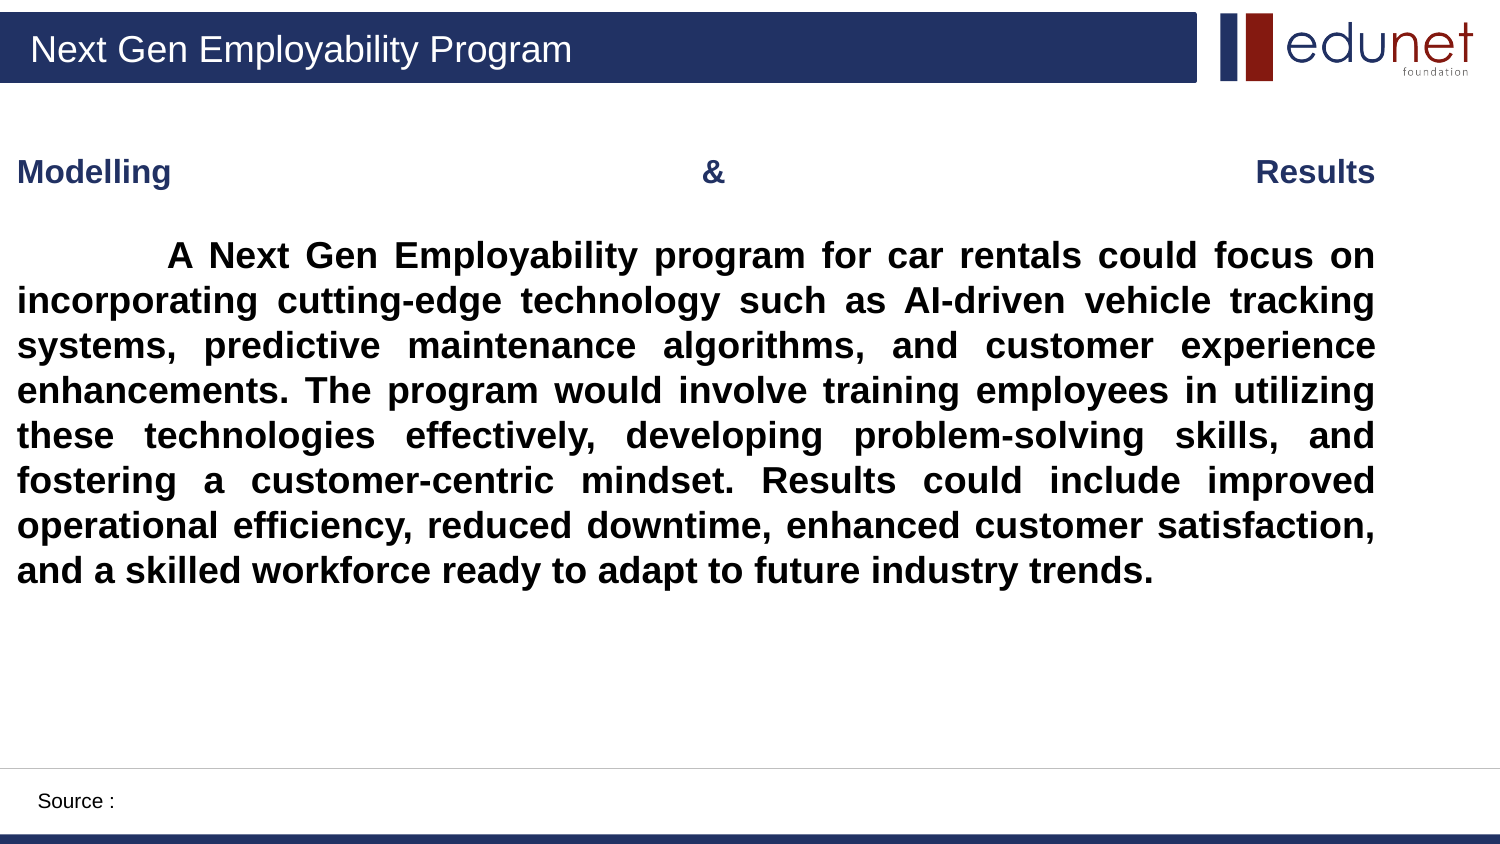

Modelling & Results
	A Next Gen Employability program for car rentals could focus on incorporating cutting-edge technology such as AI-driven vehicle tracking systems, predictive maintenance algorithms, and customer experience enhancements. The program would involve training employees in utilizing these technologies effectively, developing problem-solving skills, and fostering a customer-centric mindset. Results could include improved operational efficiency, reduced downtime, enhanced customer satisfaction, and a skilled workforce ready to adapt to future industry trends.
Source :